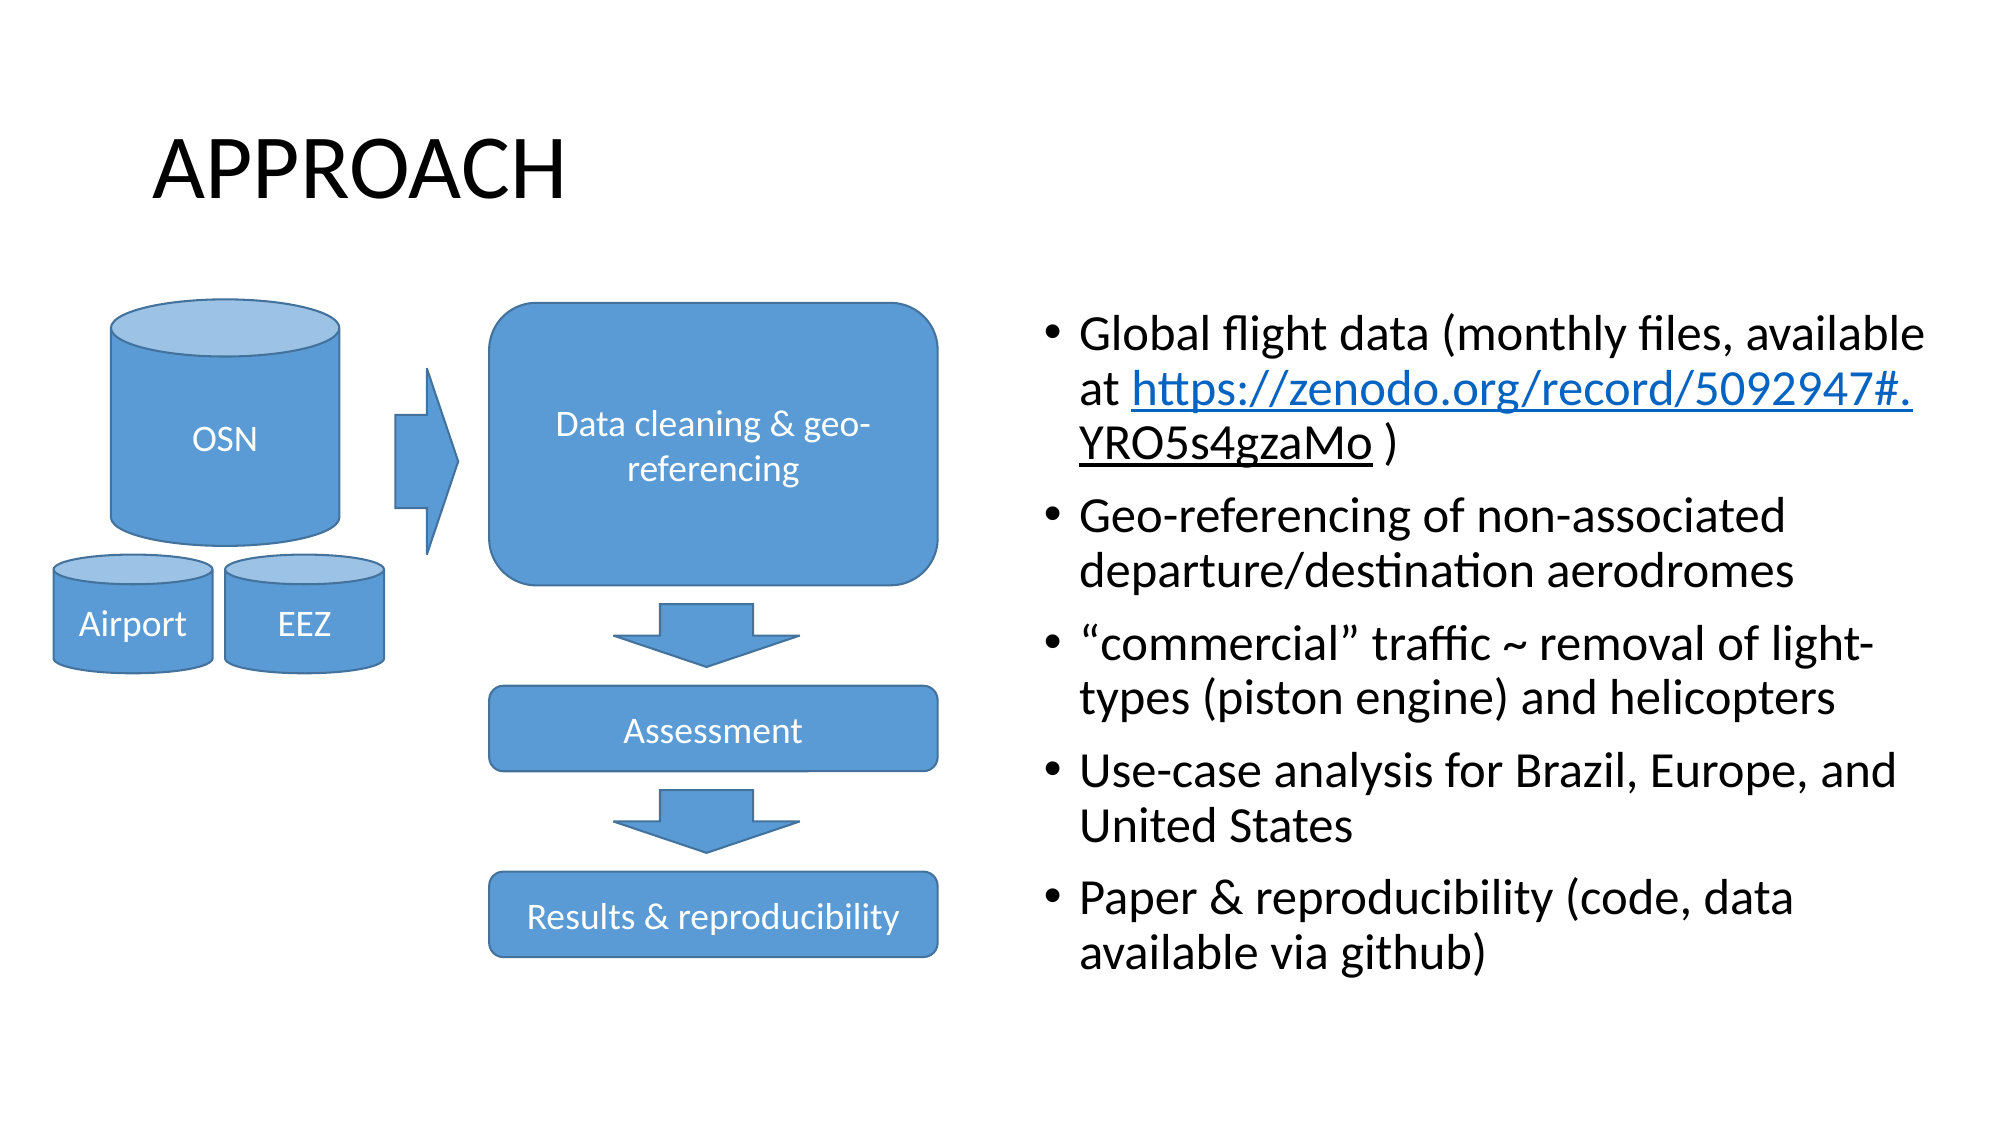

# APPROACH
OSN
Global flight data (monthly files, available at https://zenodo.org/record/5092947#.YRO5s4gzaMo )
Geo-referencing of non-associated departure/destination aerodromes
“commercial” traffic ~ removal of light-types (piston engine) and helicopters
Use-case analysis for Brazil, Europe, and United States
Paper & reproducibility (code, data available via github)

Data cleaning & geo-referencing

Airport
EEZ
Assessment

Results & reproducibility